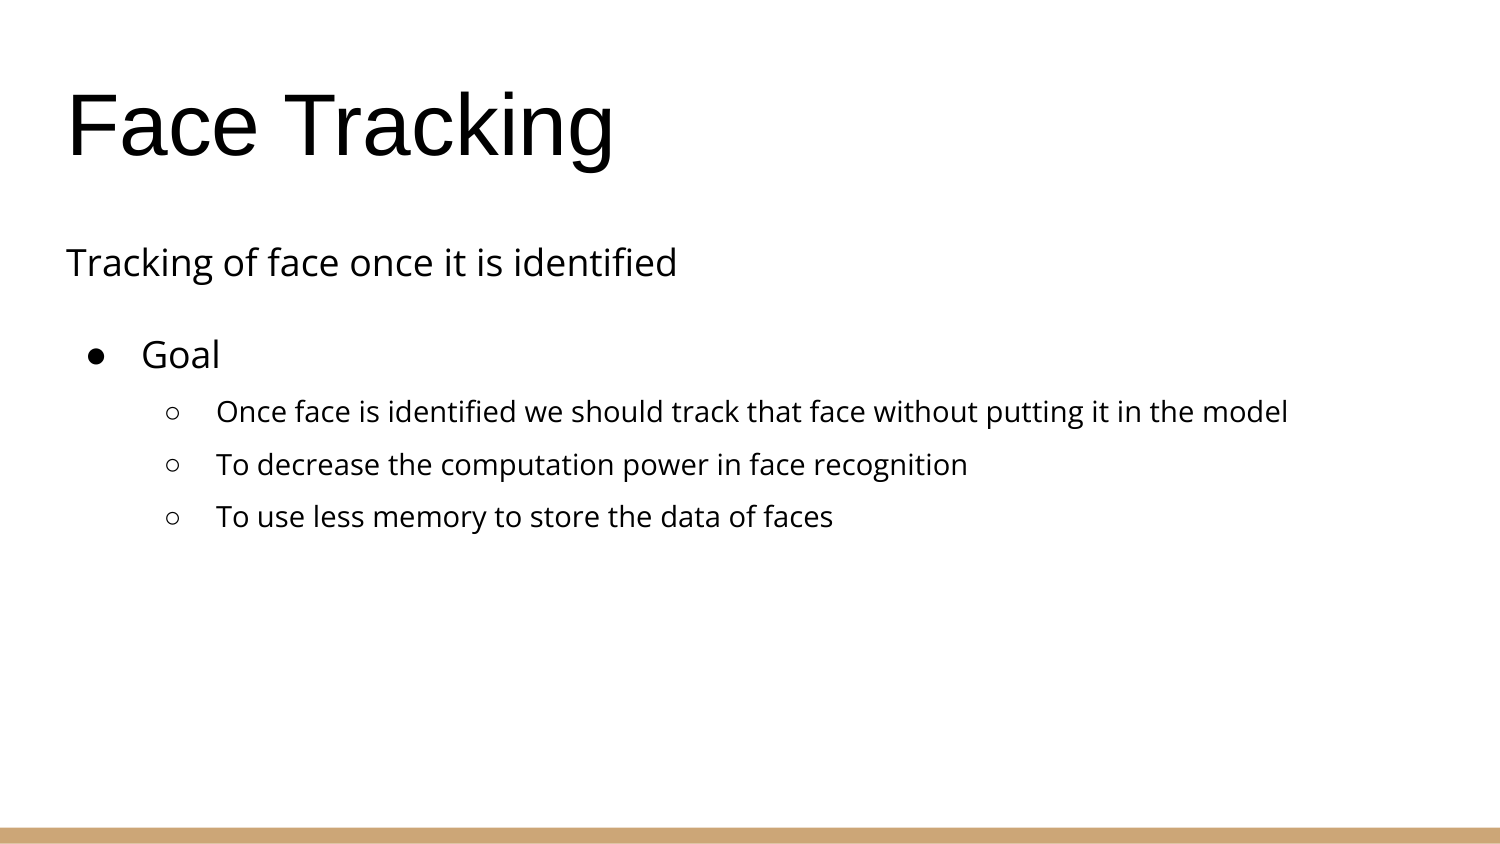

# Face Tracking
Tracking of face once it is identified
Goal
Once face is identified we should track that face without putting it in the model
To decrease the computation power in face recognition
To use less memory to store the data of faces